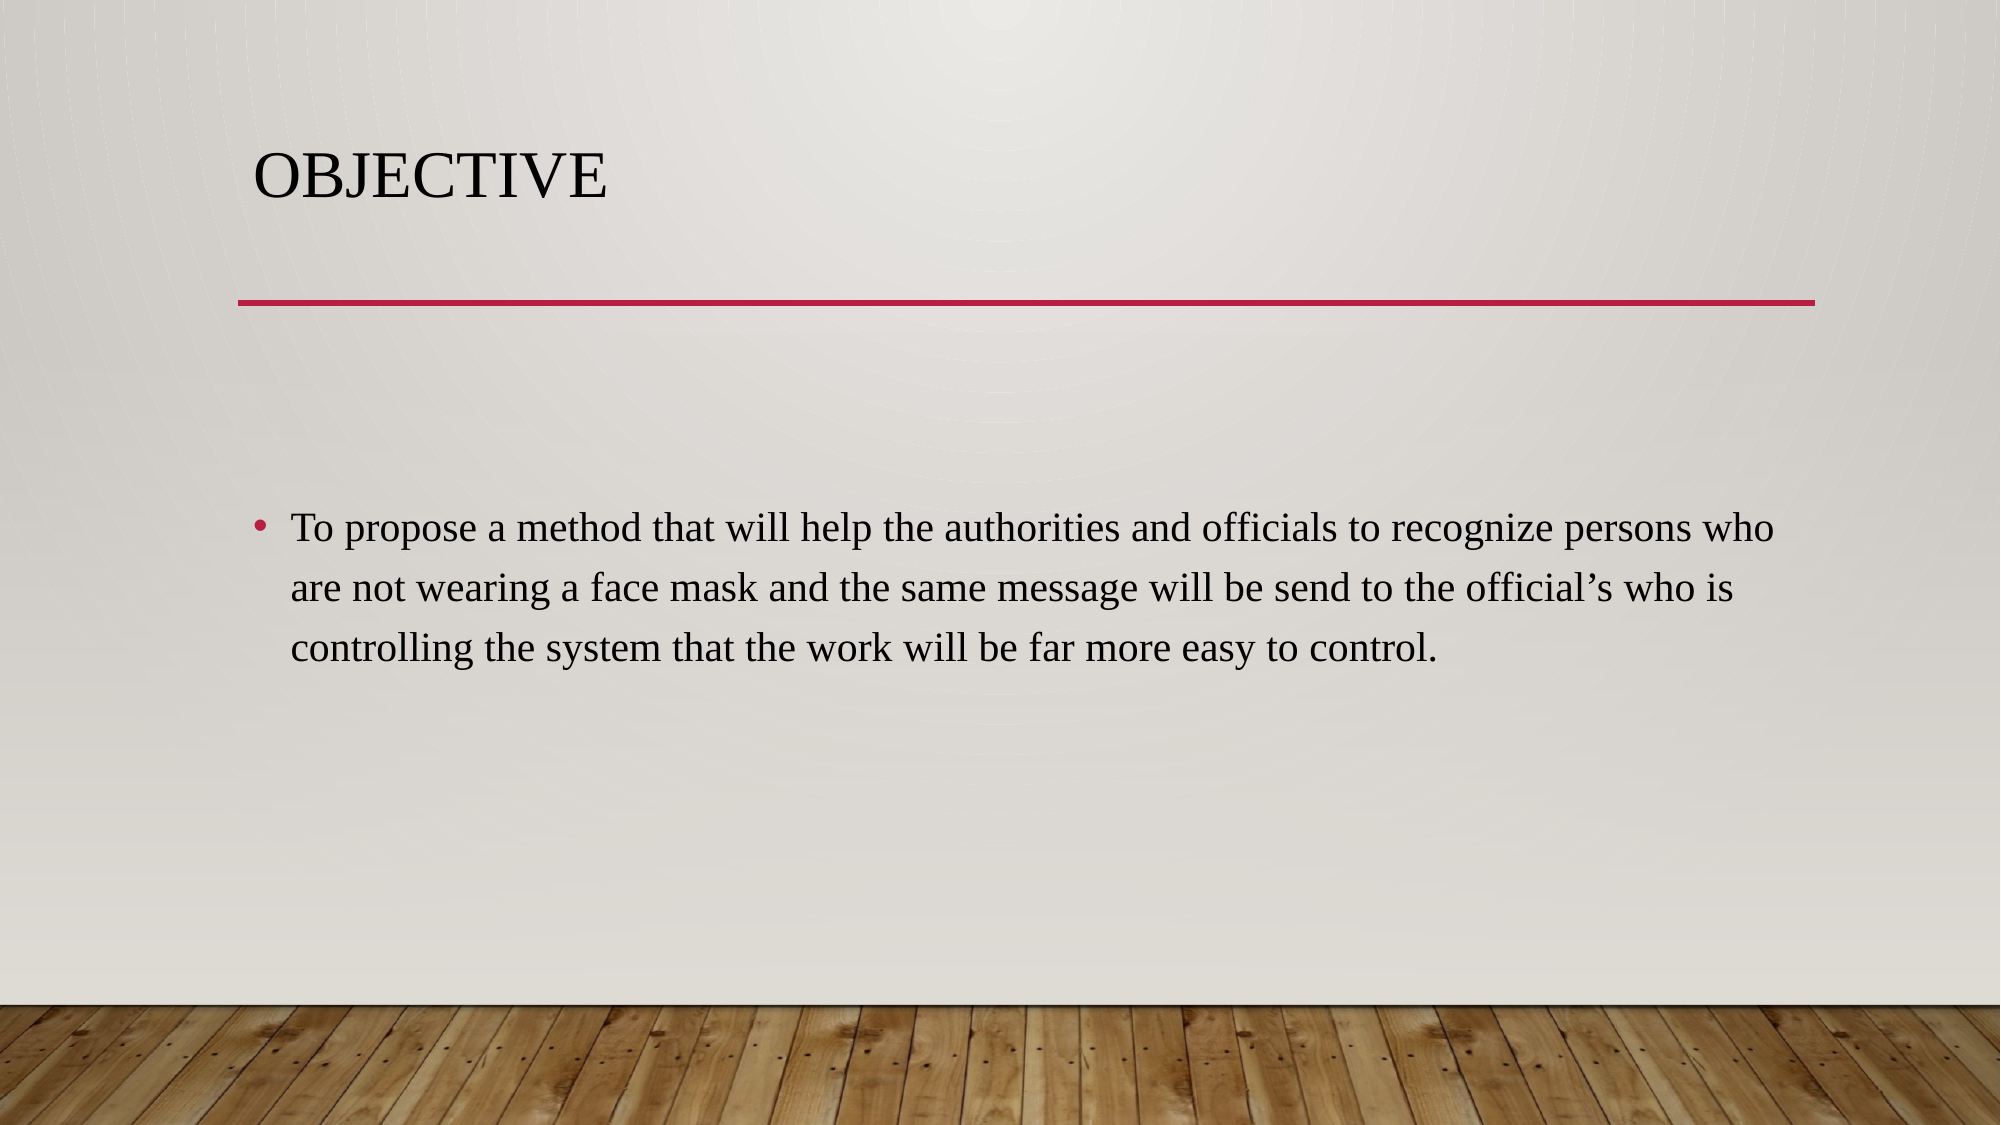

# Objective

To propose a method that will help the authorities and officials to recognize persons who are not wearing a face mask and the same message will be send to the official’s who is controlling the system that the work will be far more easy to control.